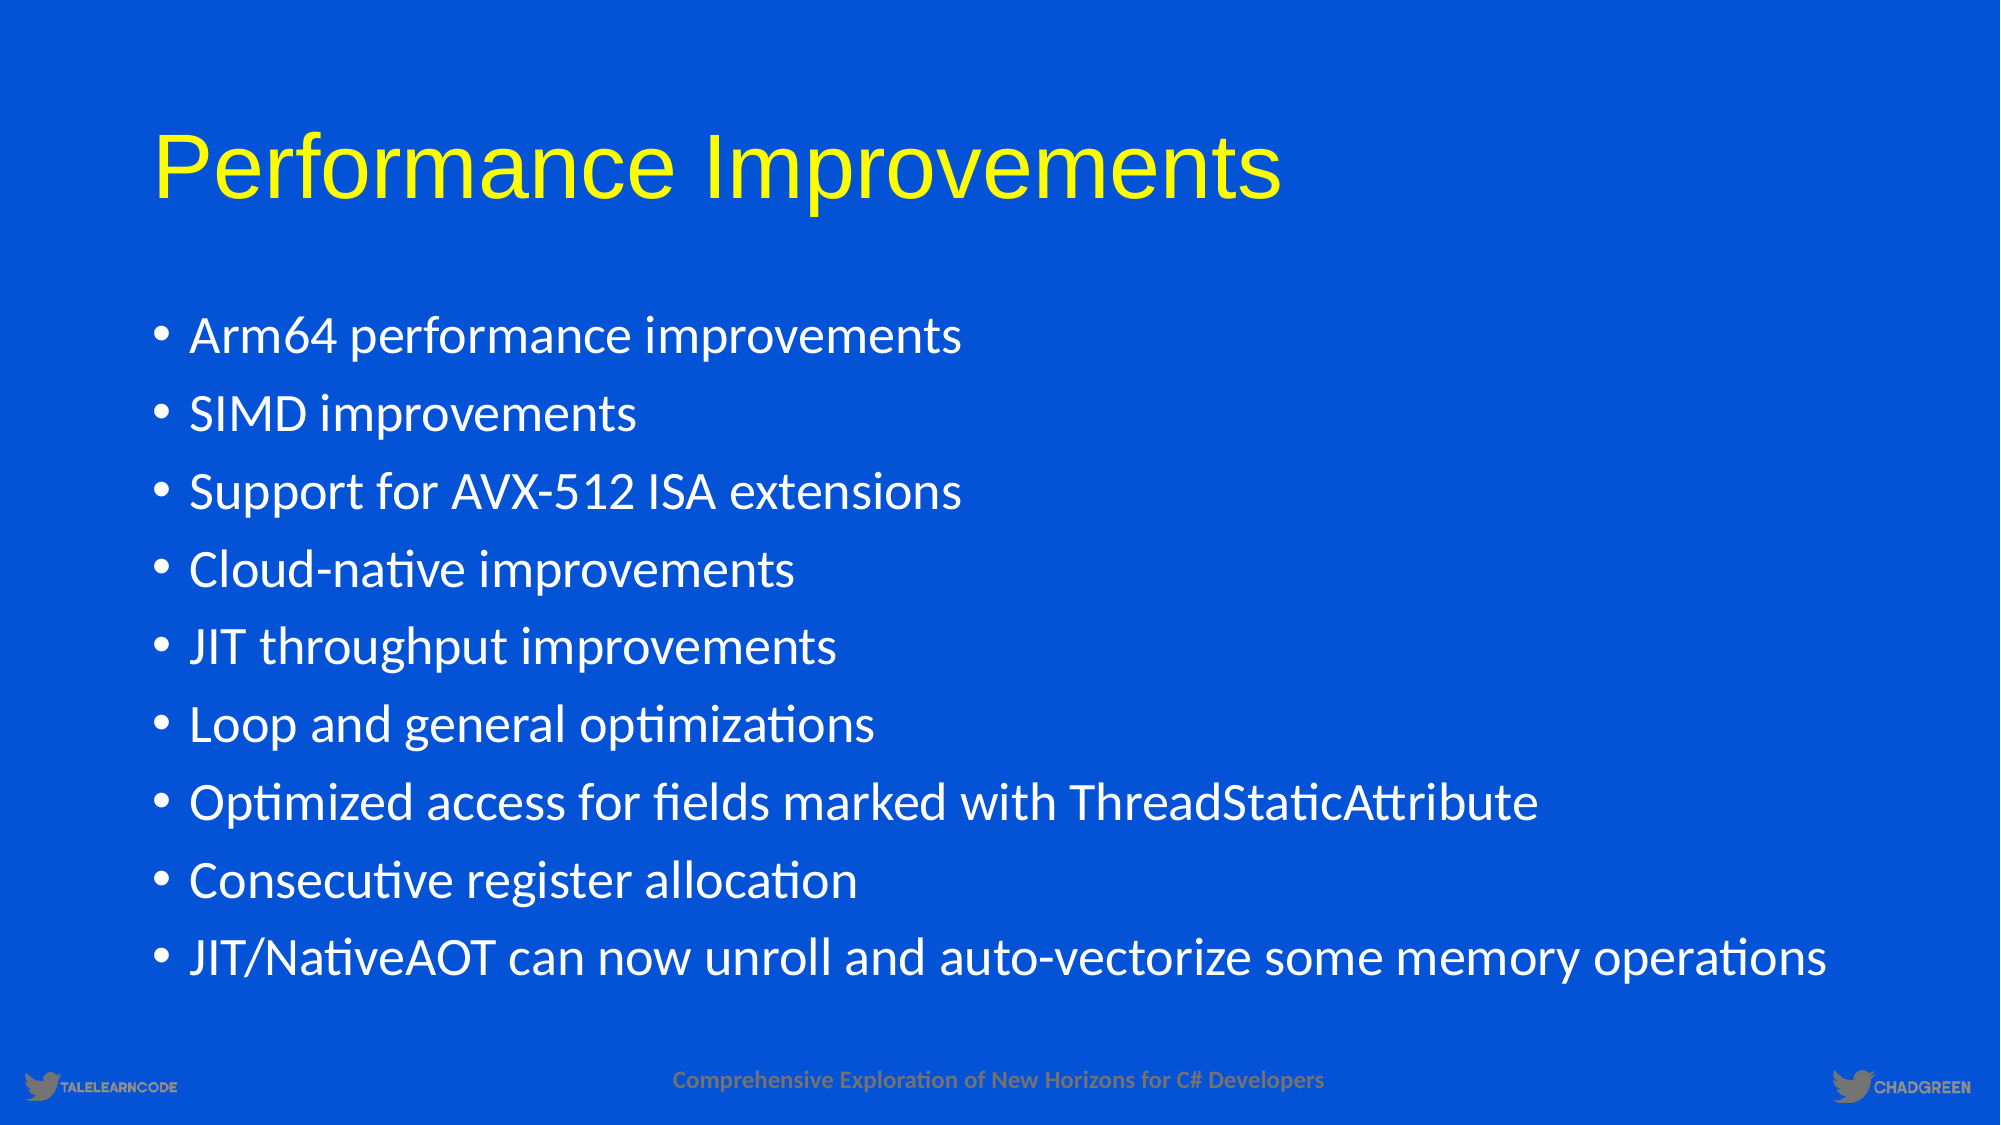

# Performance Improvements
Arm64 performance improvements
SIMD improvements
Support for AVX-512 ISA extensions
Cloud-native improvements
JIT throughput improvements
Loop and general optimizations
Optimized access for fields marked with ThreadStaticAttribute
Consecutive register allocation
JIT/NativeAOT can now unroll and auto-vectorize some memory operations